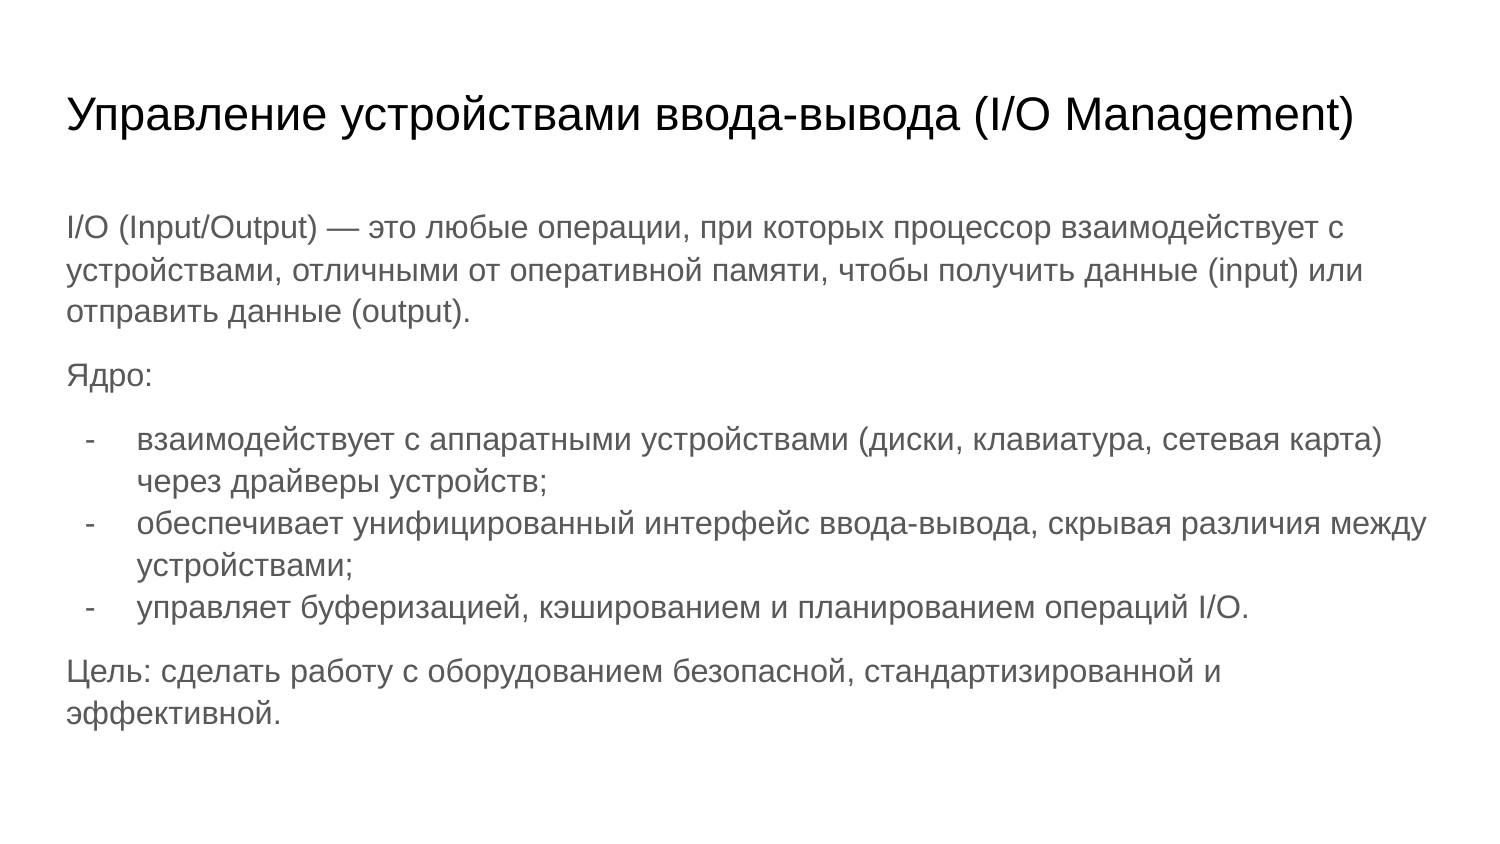

# Управление устройствами ввода-вывода (I/O Management)

I/O (Input/Output) — это любые операции, при которых процессор взаимодействует с устройствами, отличными от оперативной памяти, чтобы получить данные (input) или отправить данные (output).
Ядро:
взаимодействует с аппаратными устройствами (диски, клавиатура, сетевая карта) через драйверы устройств;
обеспечивает унифицированный интерфейс ввода-вывода, скрывая различия между устройствами;
управляет буферизацией, кэшированием и планированием операций I/O.
Цель: сделать работу с оборудованием безопасной, стандартизированной и эффективной.